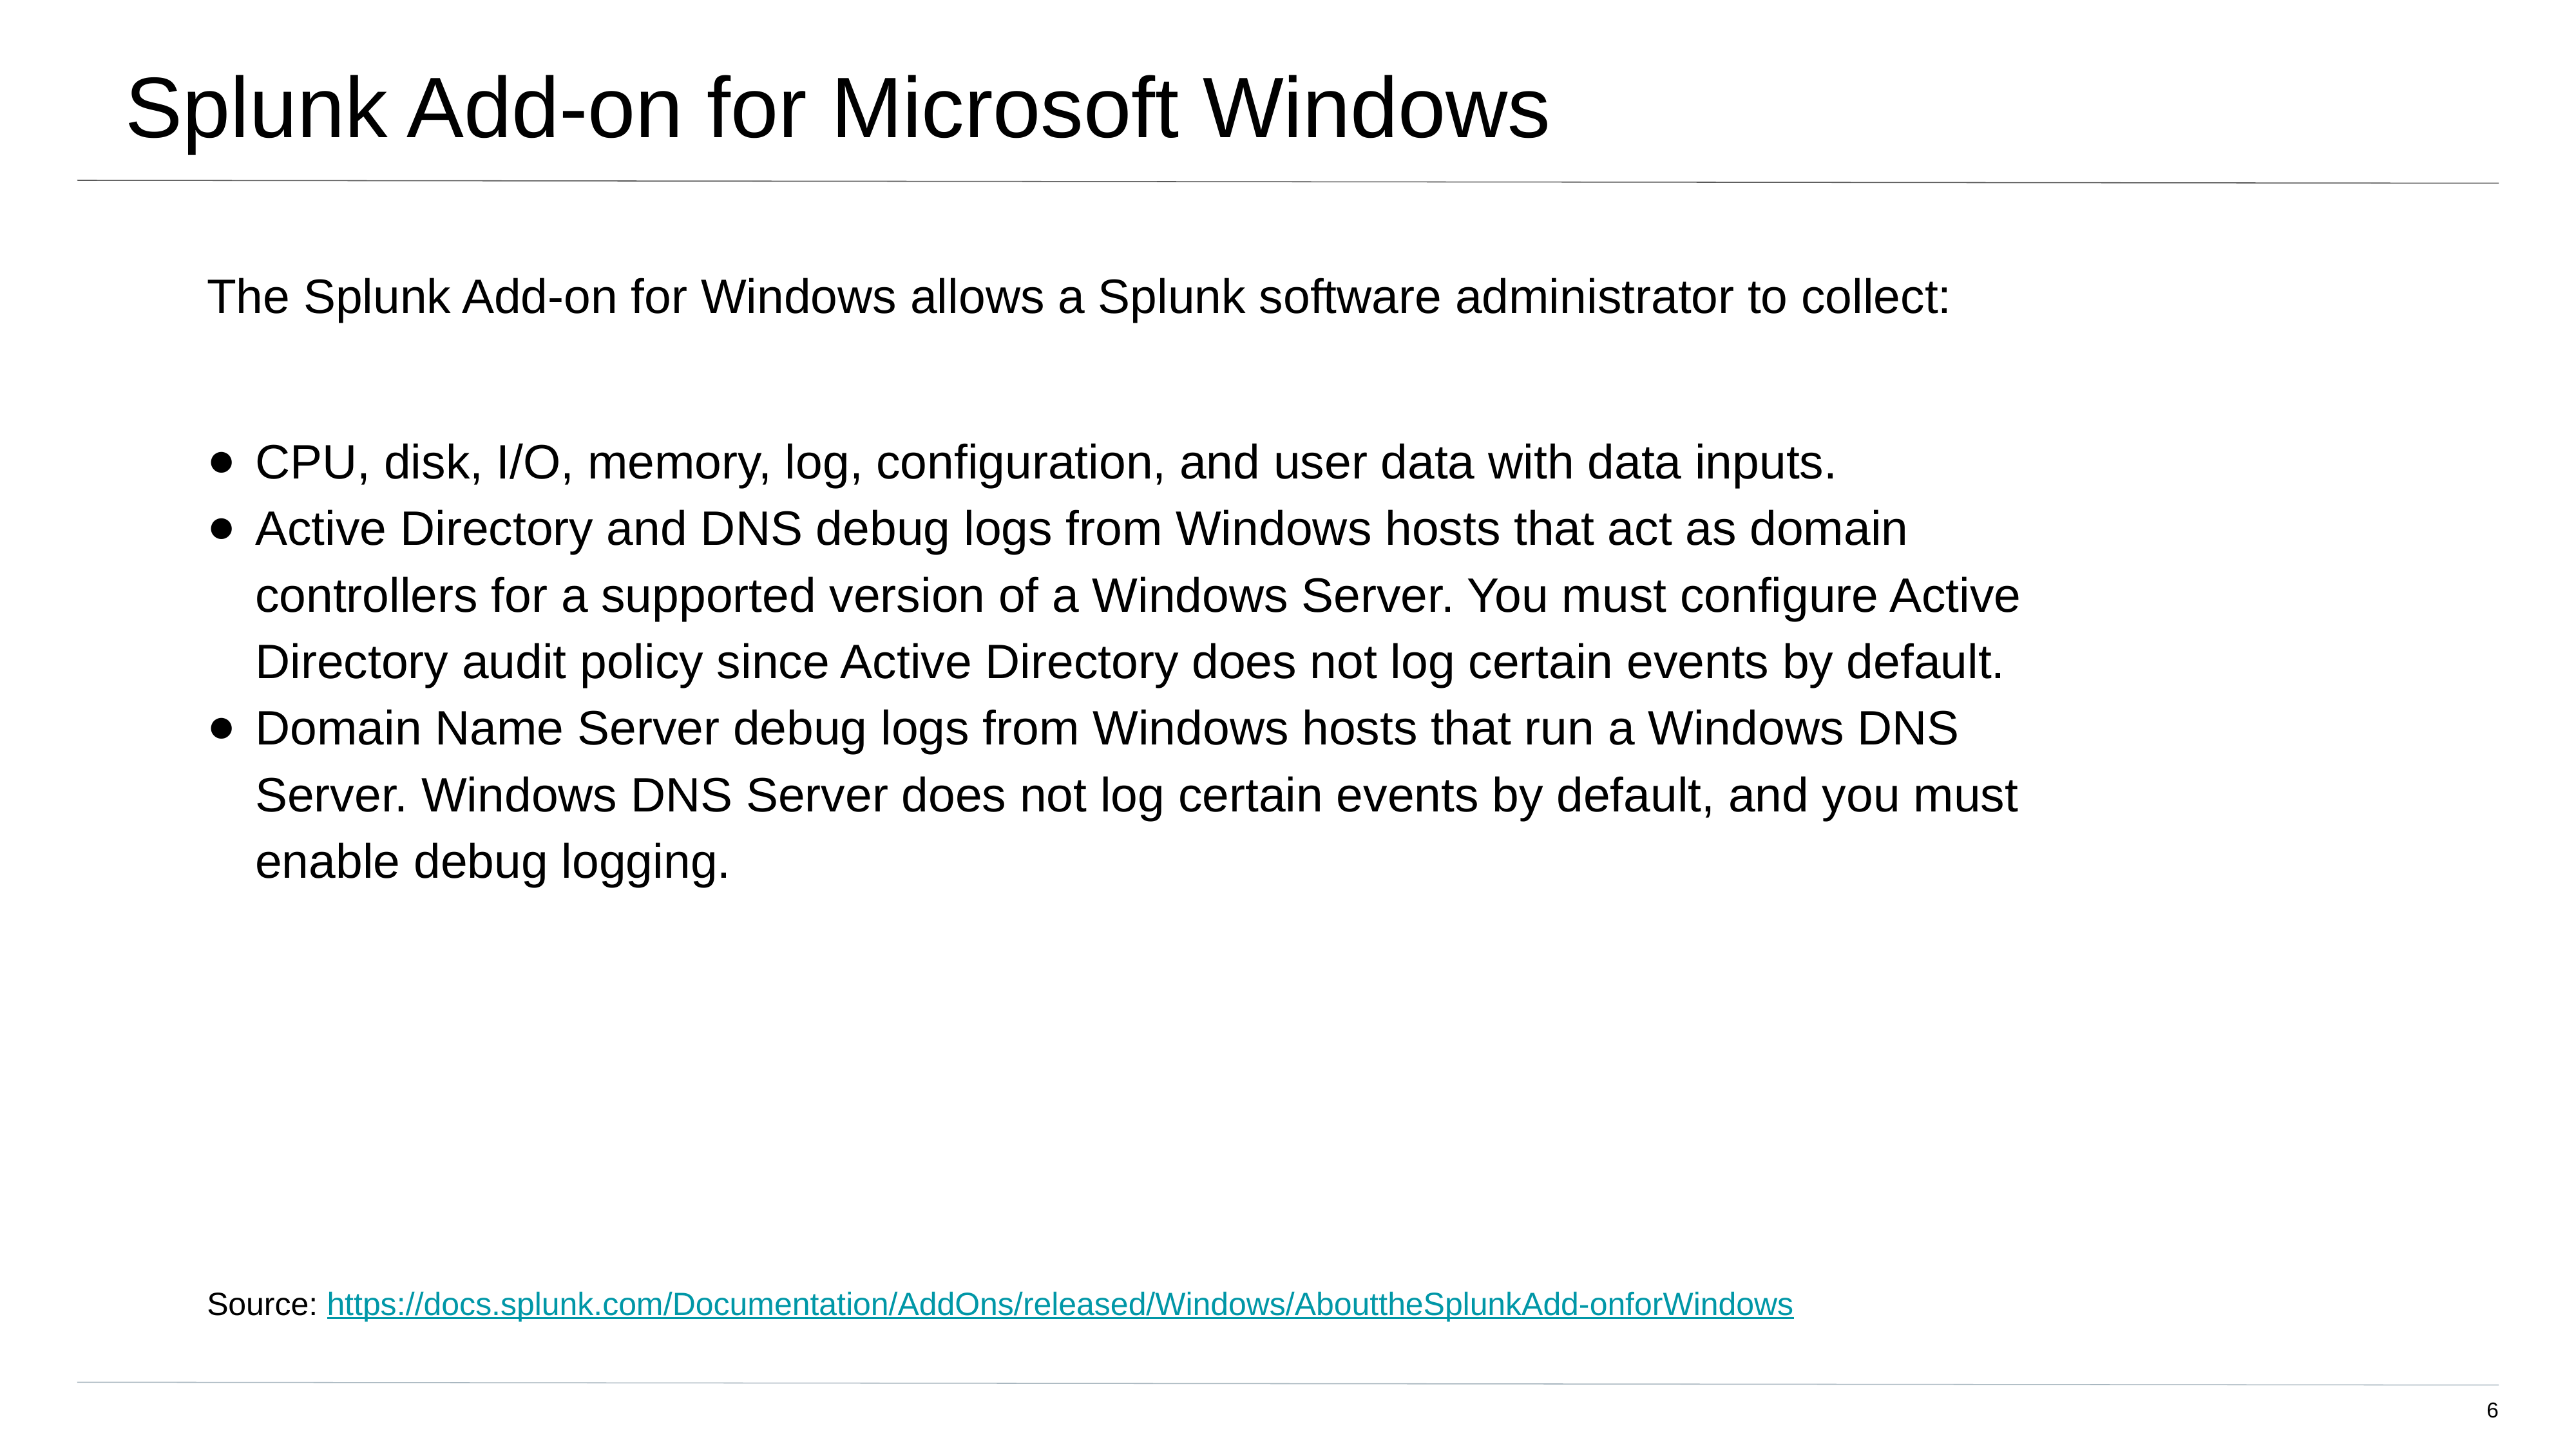

# Splunk Add-on for Microsoft Windows
The Splunk Add-on for Windows allows a Splunk software administrator to collect:

CPU, disk, I/O, memory, log, configuration, and user data with data inputs.
Active Directory and DNS debug logs from Windows hosts that act as domain controllers for a supported version of a Windows Server. You must configure Active Directory audit policy since Active Directory does not log certain events by default.
Domain Name Server debug logs from Windows hosts that run a Windows DNS Server. Windows DNS Server does not log certain events by default, and you must enable debug logging.

Source: https://docs.splunk.com/Documentation/AddOns/released/Windows/AbouttheSplunkAdd-onforWindows
6